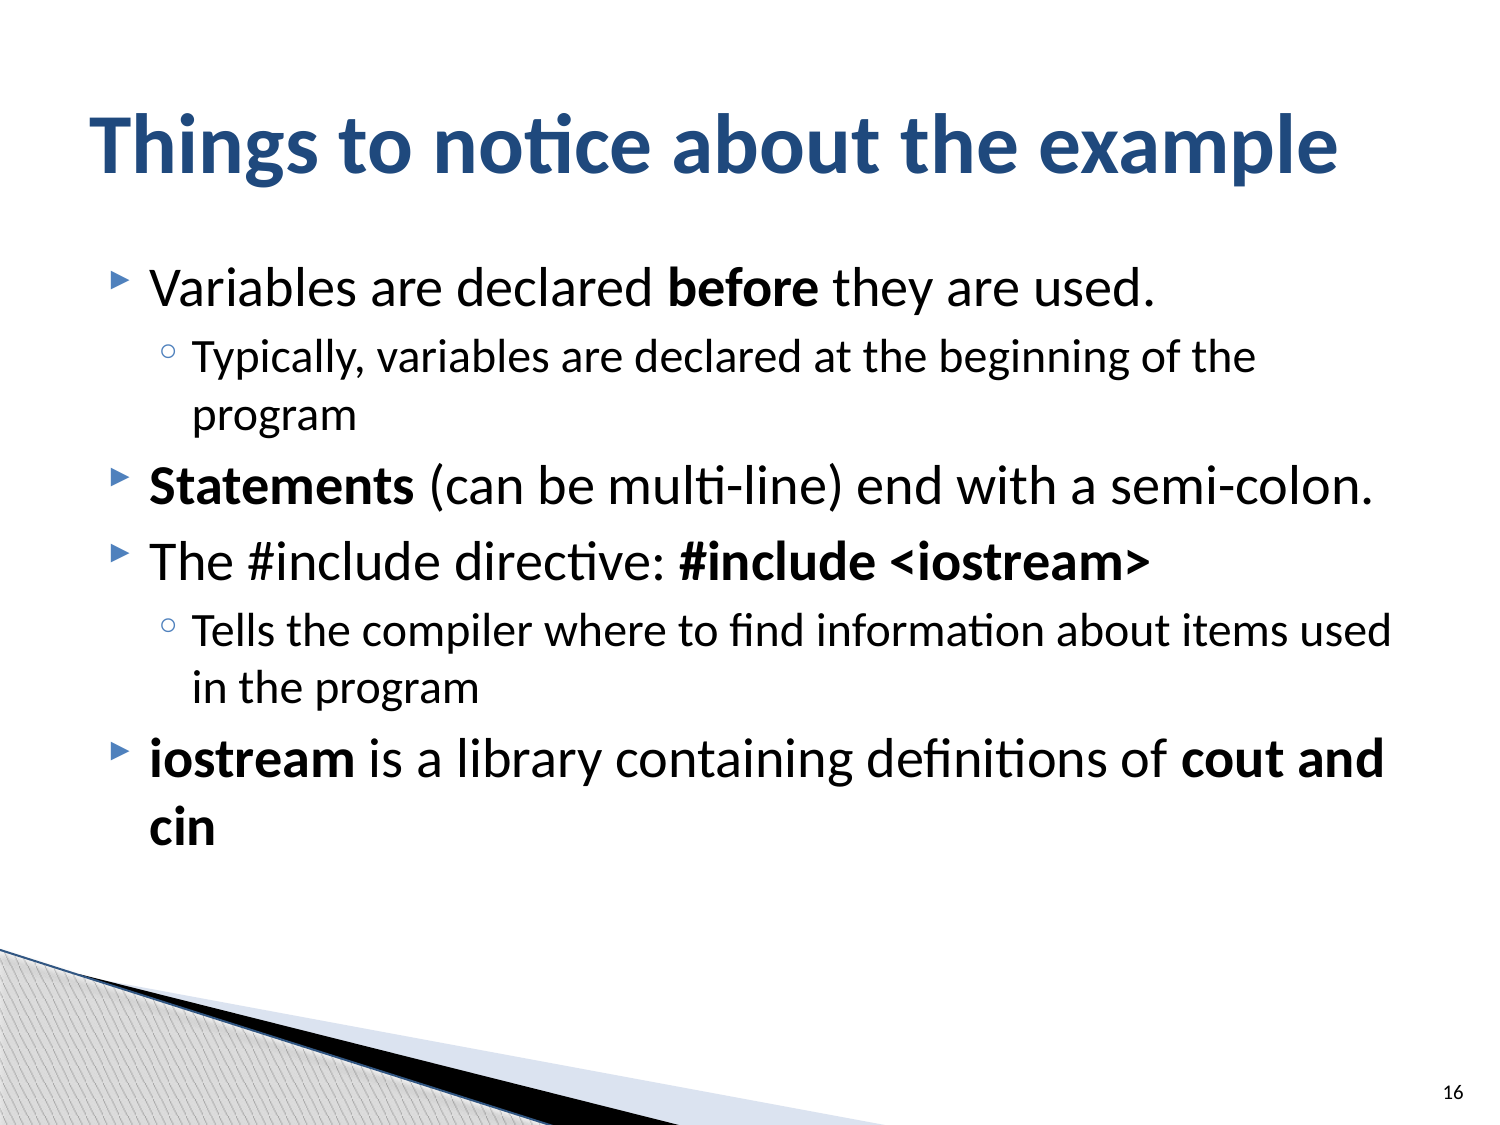

# Things to notice about the example
Variables are declared before they are used.
Typically, variables are declared at the beginning of the program
Statements (can be multi-line) end with a semi-colon.
The #include directive: #include <iostream>
Tells the compiler where to find information about items used in the program
iostream is a library containing definitions of cout and cin
16